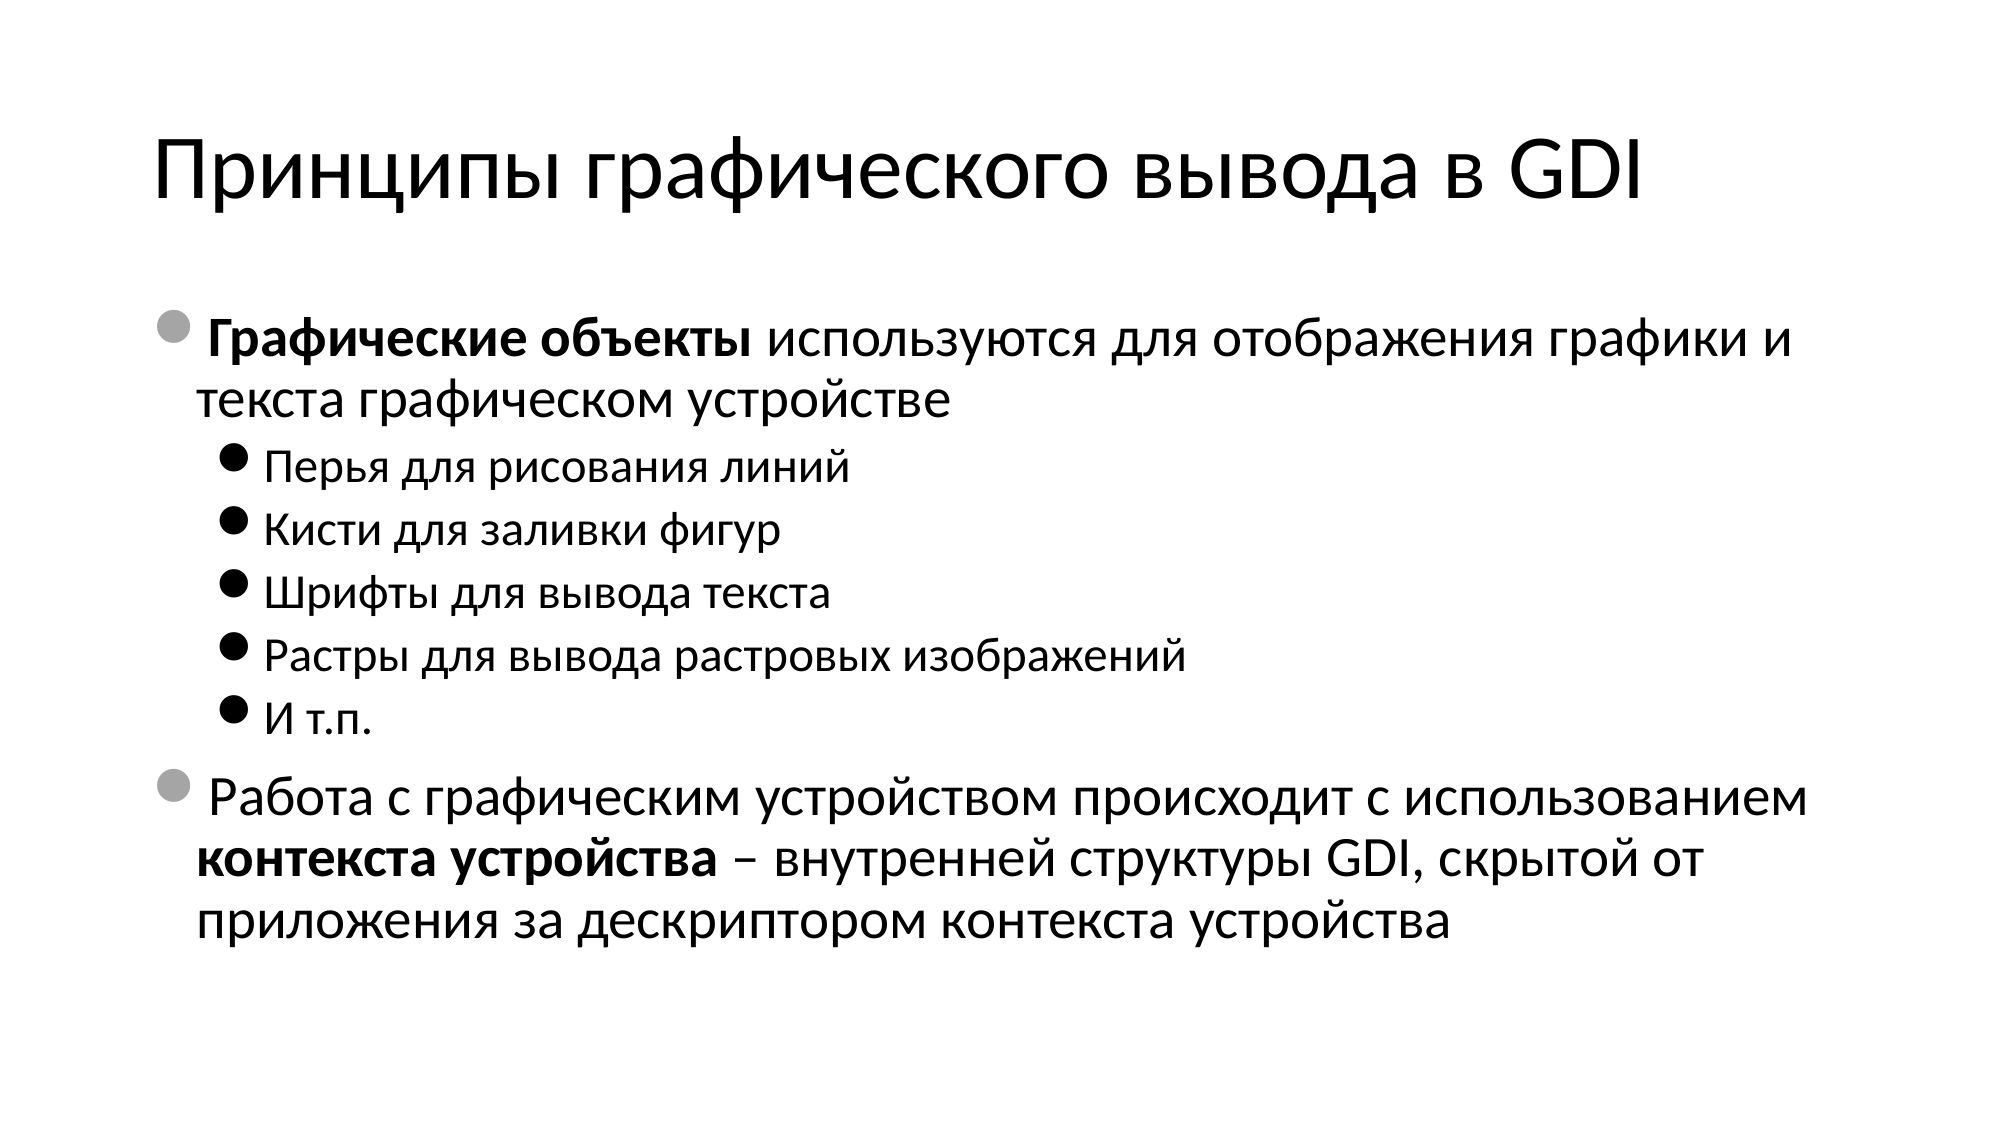

# Принципы графического вывода в GDI
Графические объекты используются для отображения графики и текста графическом устройстве
Перья для рисования линий
Кисти для заливки фигур
Шрифты для вывода текста
Растры для вывода растровых изображений
И т.п.
Работа с графическим устройством происходит с использованием контекста устройства – внутренней структуры GDI, скрытой от приложения за дескриптором контекста устройства